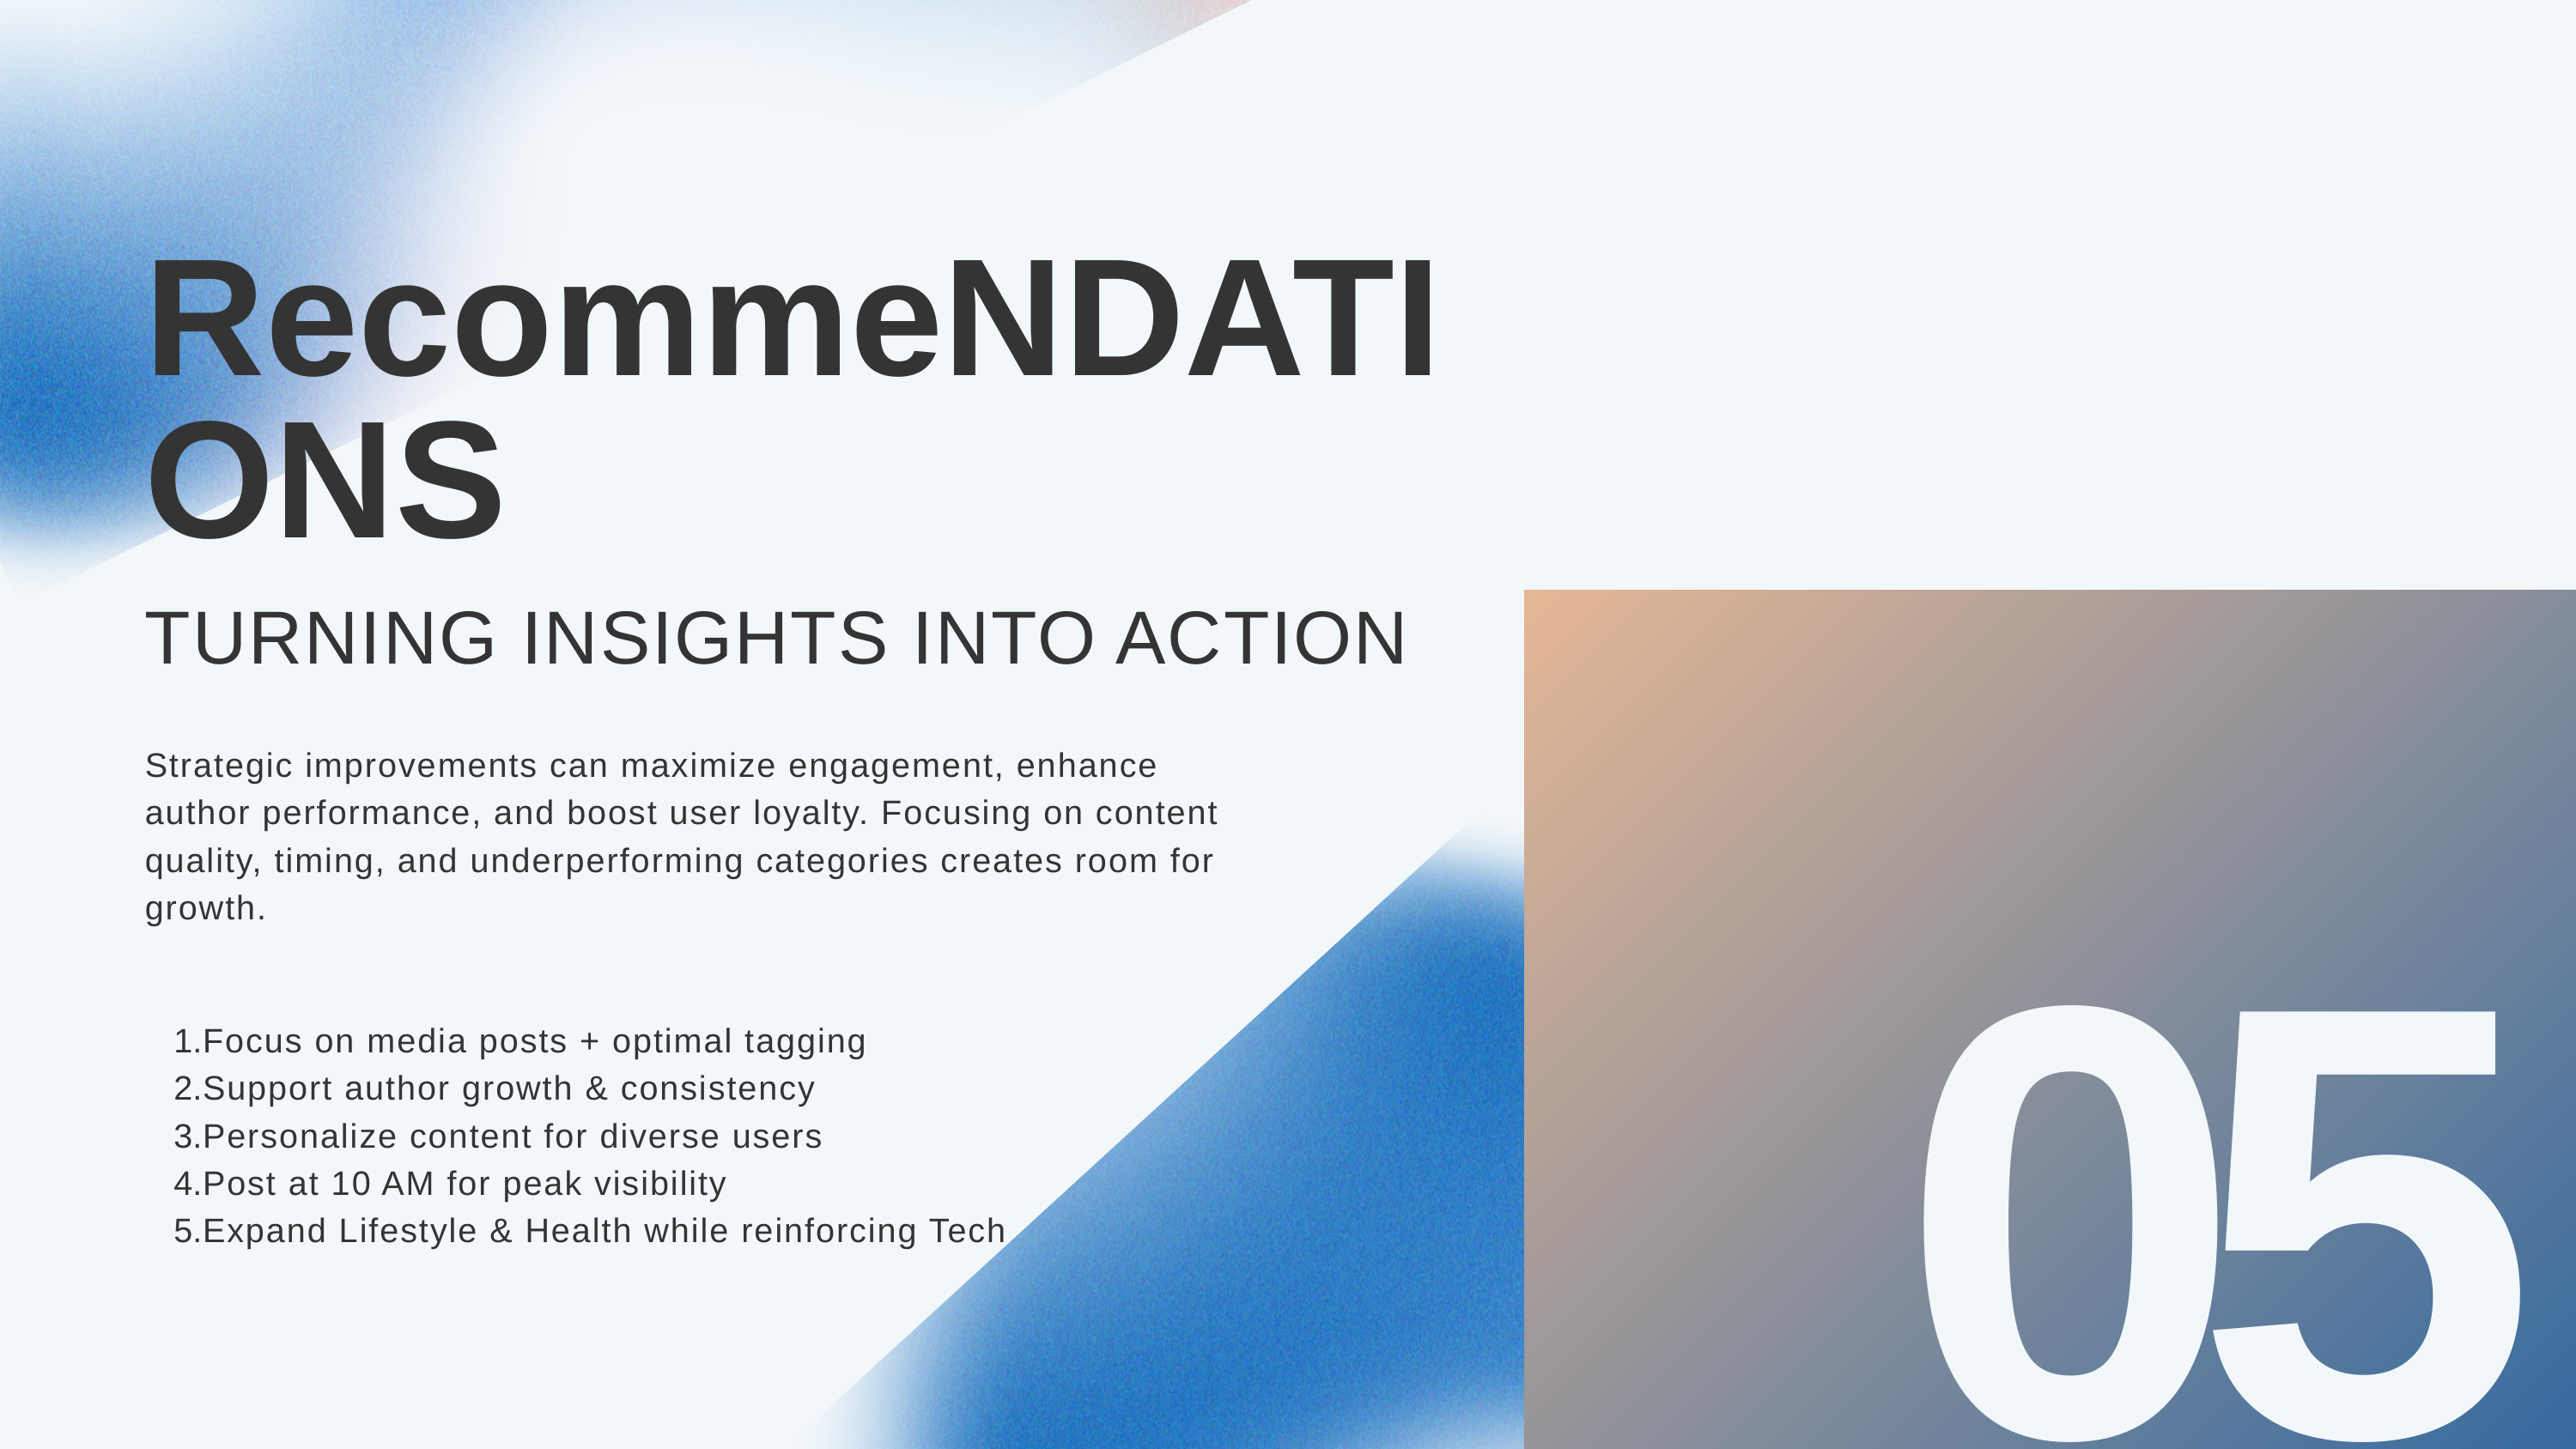

RecommeNDATIONS

TURNING INSIGHTS INTO ACTION

Strategic improvements can maximize engagement, enhance author performance, and boost user loyalty. Focusing on content quality, timing, and underperforming categories creates room for growth.

05

Focus on media posts + optimal tagging
Support author growth & consistency
Personalize content for diverse users
Post at 10 AM for peak visibility
Expand Lifestyle & Health while reinforcing Tech